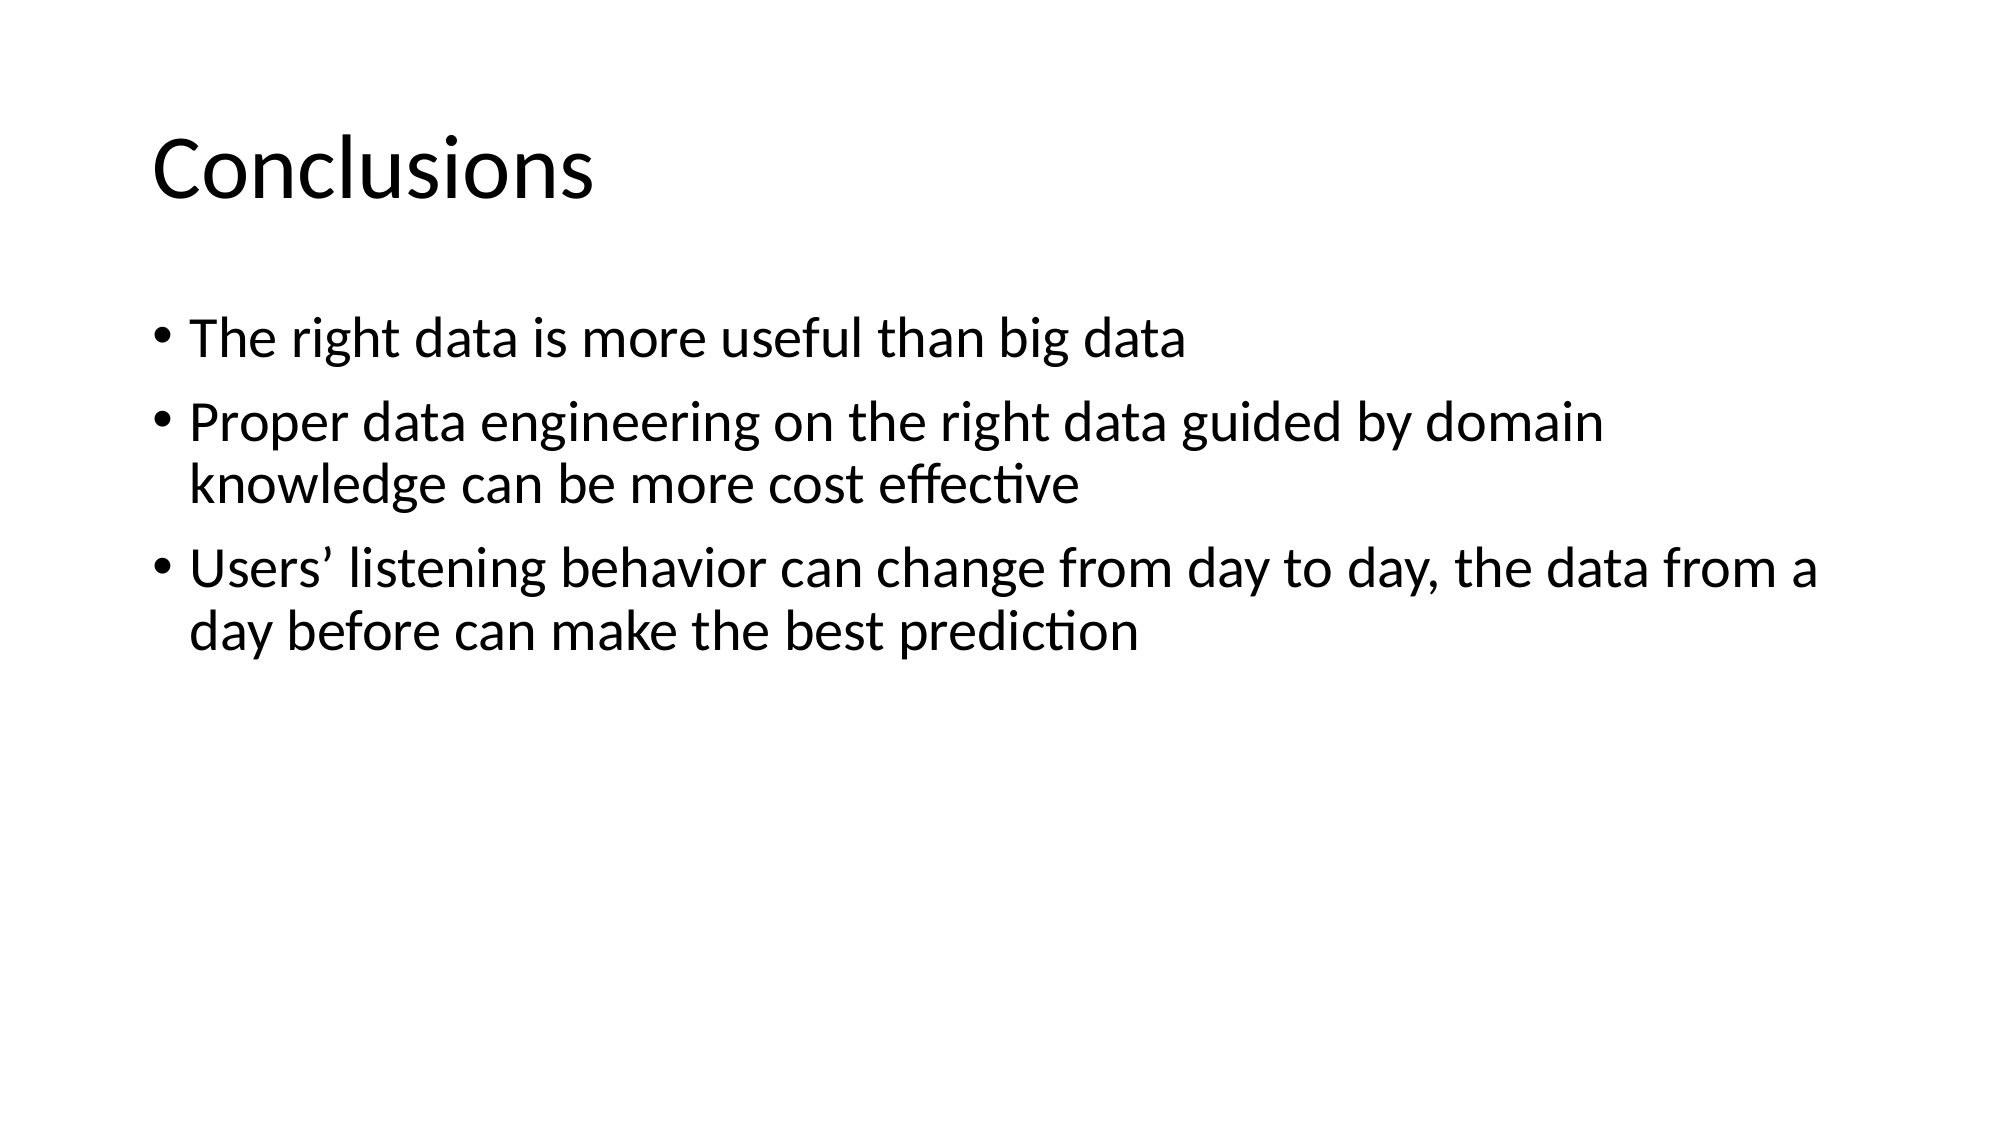

# Conclusions
The right data is more useful than big data
Proper data engineering on the right data guided by domain knowledge can be more cost effective
Users’ listening behavior can change from day to day, the data from a day before can make the best prediction